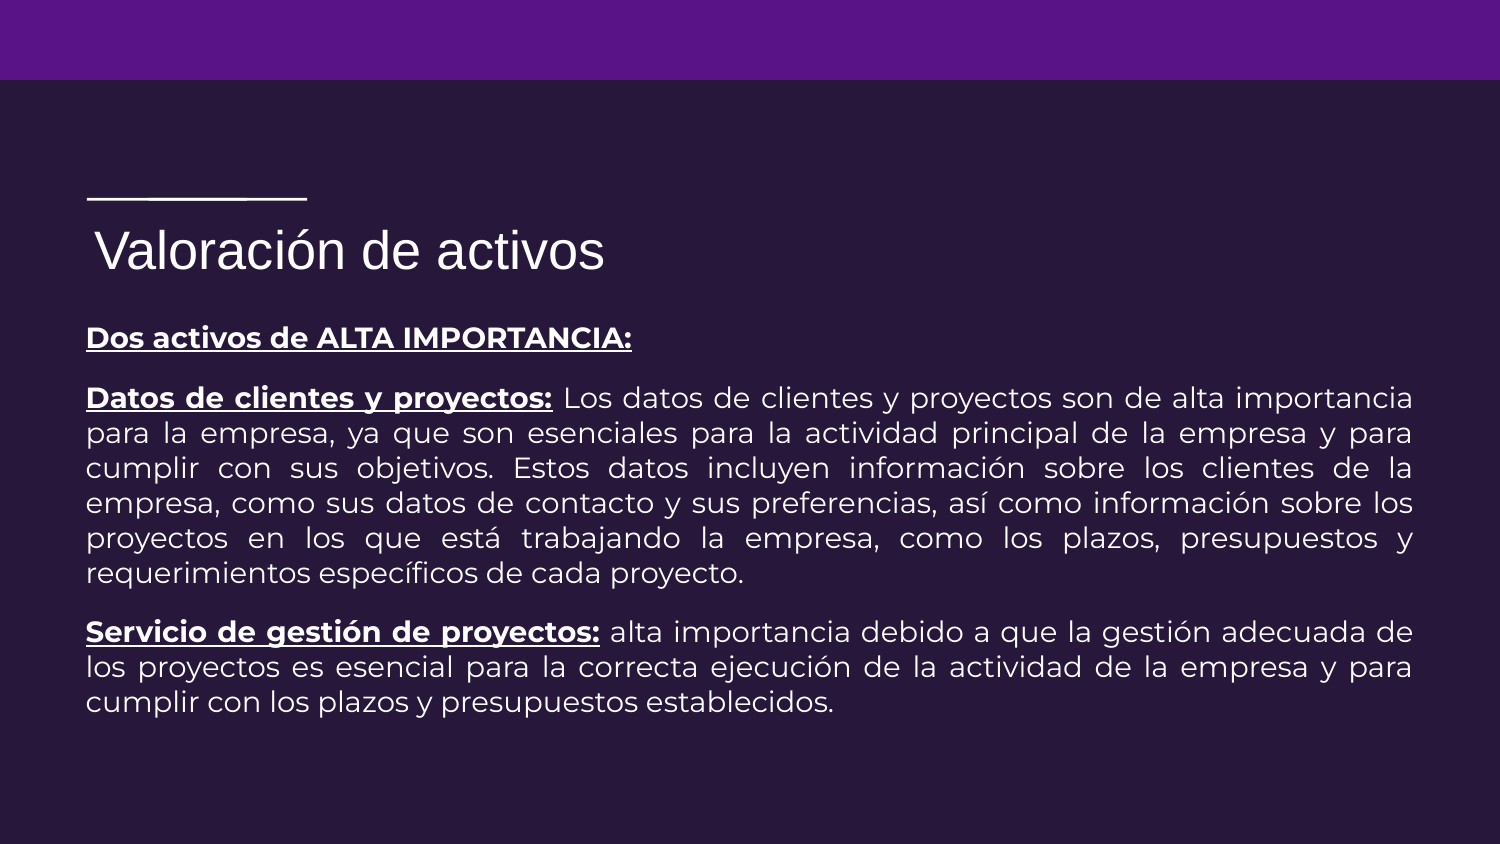

# Valoración de activos
Dos activos de ALTA IMPORTANCIA:
Datos de clientes y proyectos: Los datos de clientes y proyectos son de alta importancia para la empresa, ya que son esenciales para la actividad principal de la empresa y para cumplir con sus objetivos. Estos datos incluyen información sobre los clientes de la empresa, como sus datos de contacto y sus preferencias, así como información sobre los proyectos en los que está trabajando la empresa, como los plazos, presupuestos y requerimientos específicos de cada proyecto.
Servicio de gestión de proyectos: alta importancia debido a que la gestión adecuada de los proyectos es esencial para la correcta ejecución de la actividad de la empresa y para cumplir con los plazos y presupuestos establecidos.